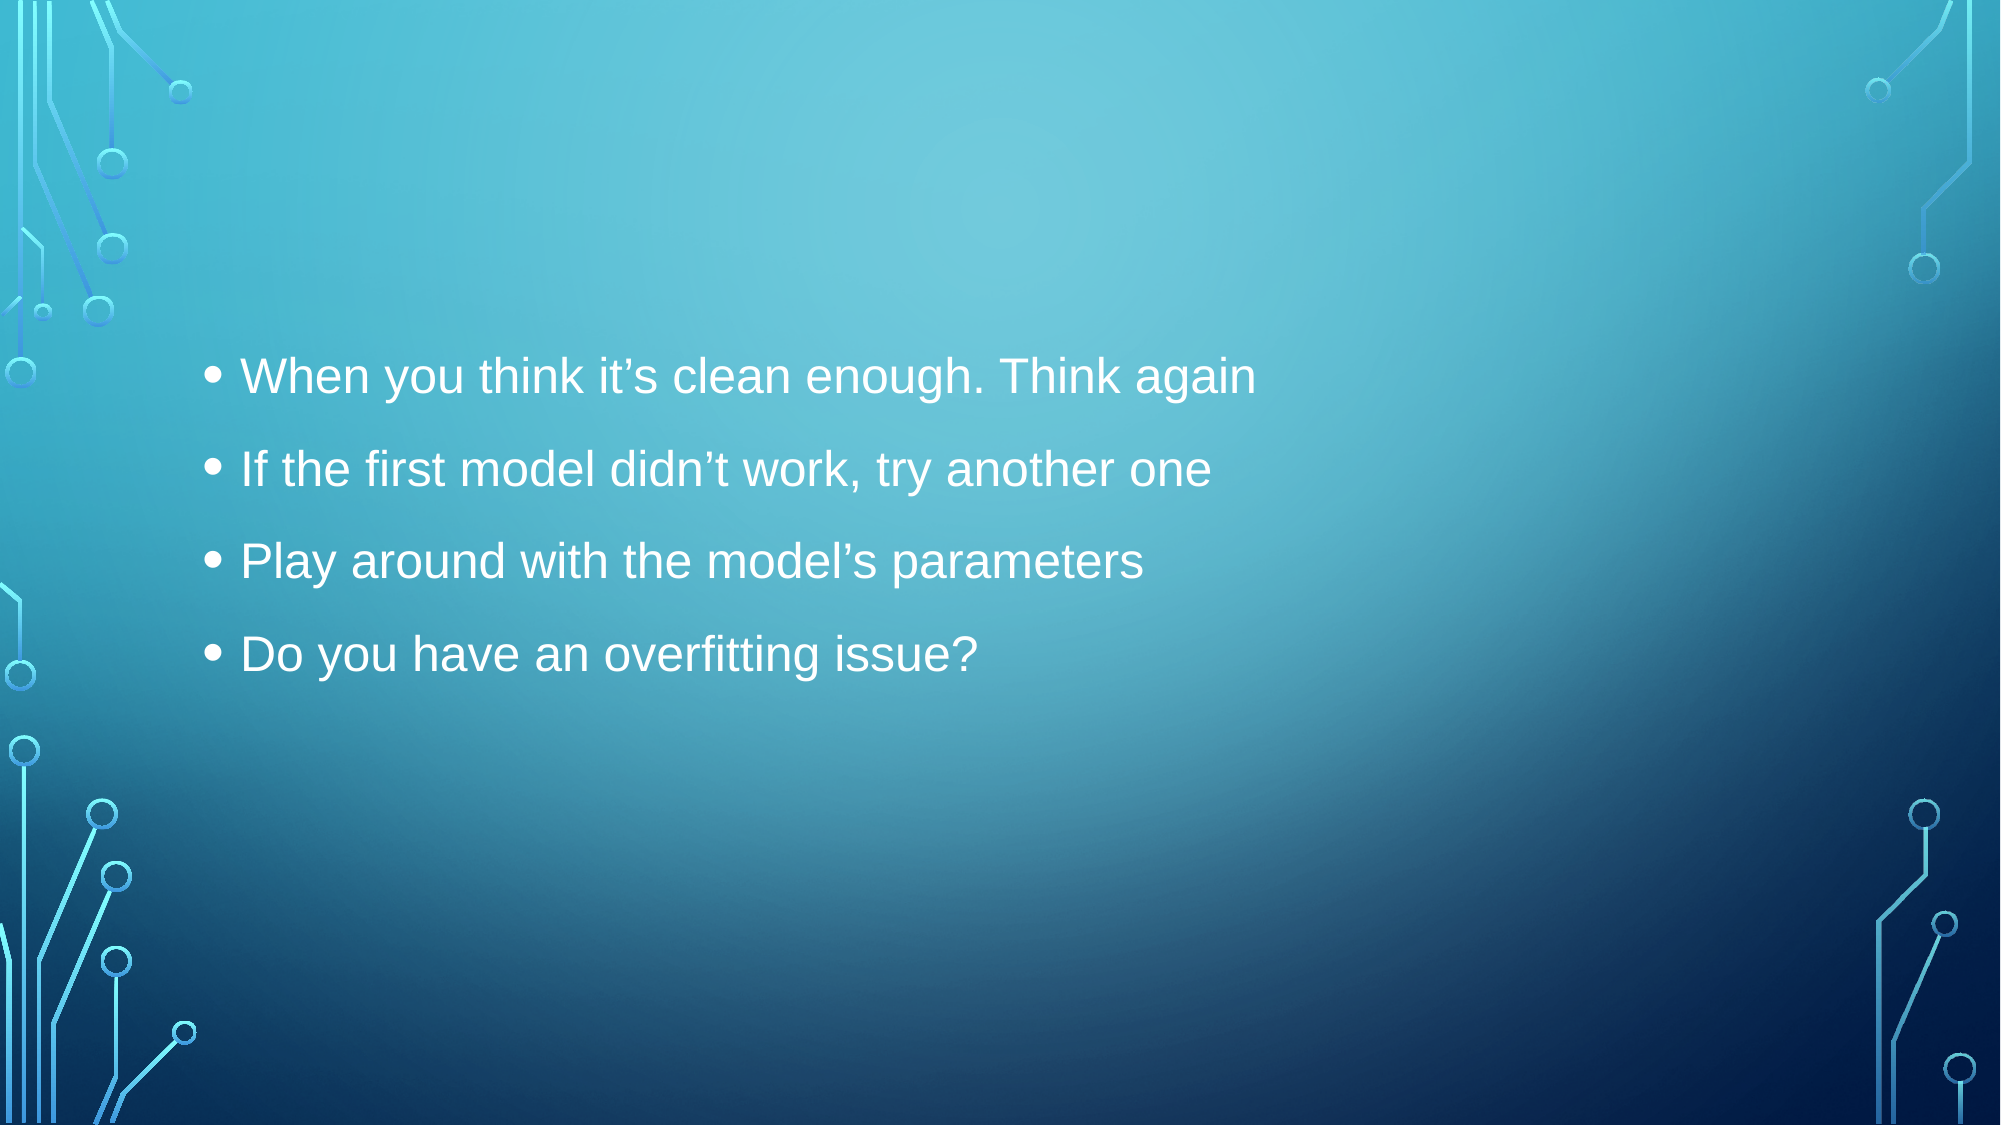

When you think it’s clean enough. Think again
If the first model didn’t work, try another one
Play around with the model’s parameters
Do you have an overfitting issue?